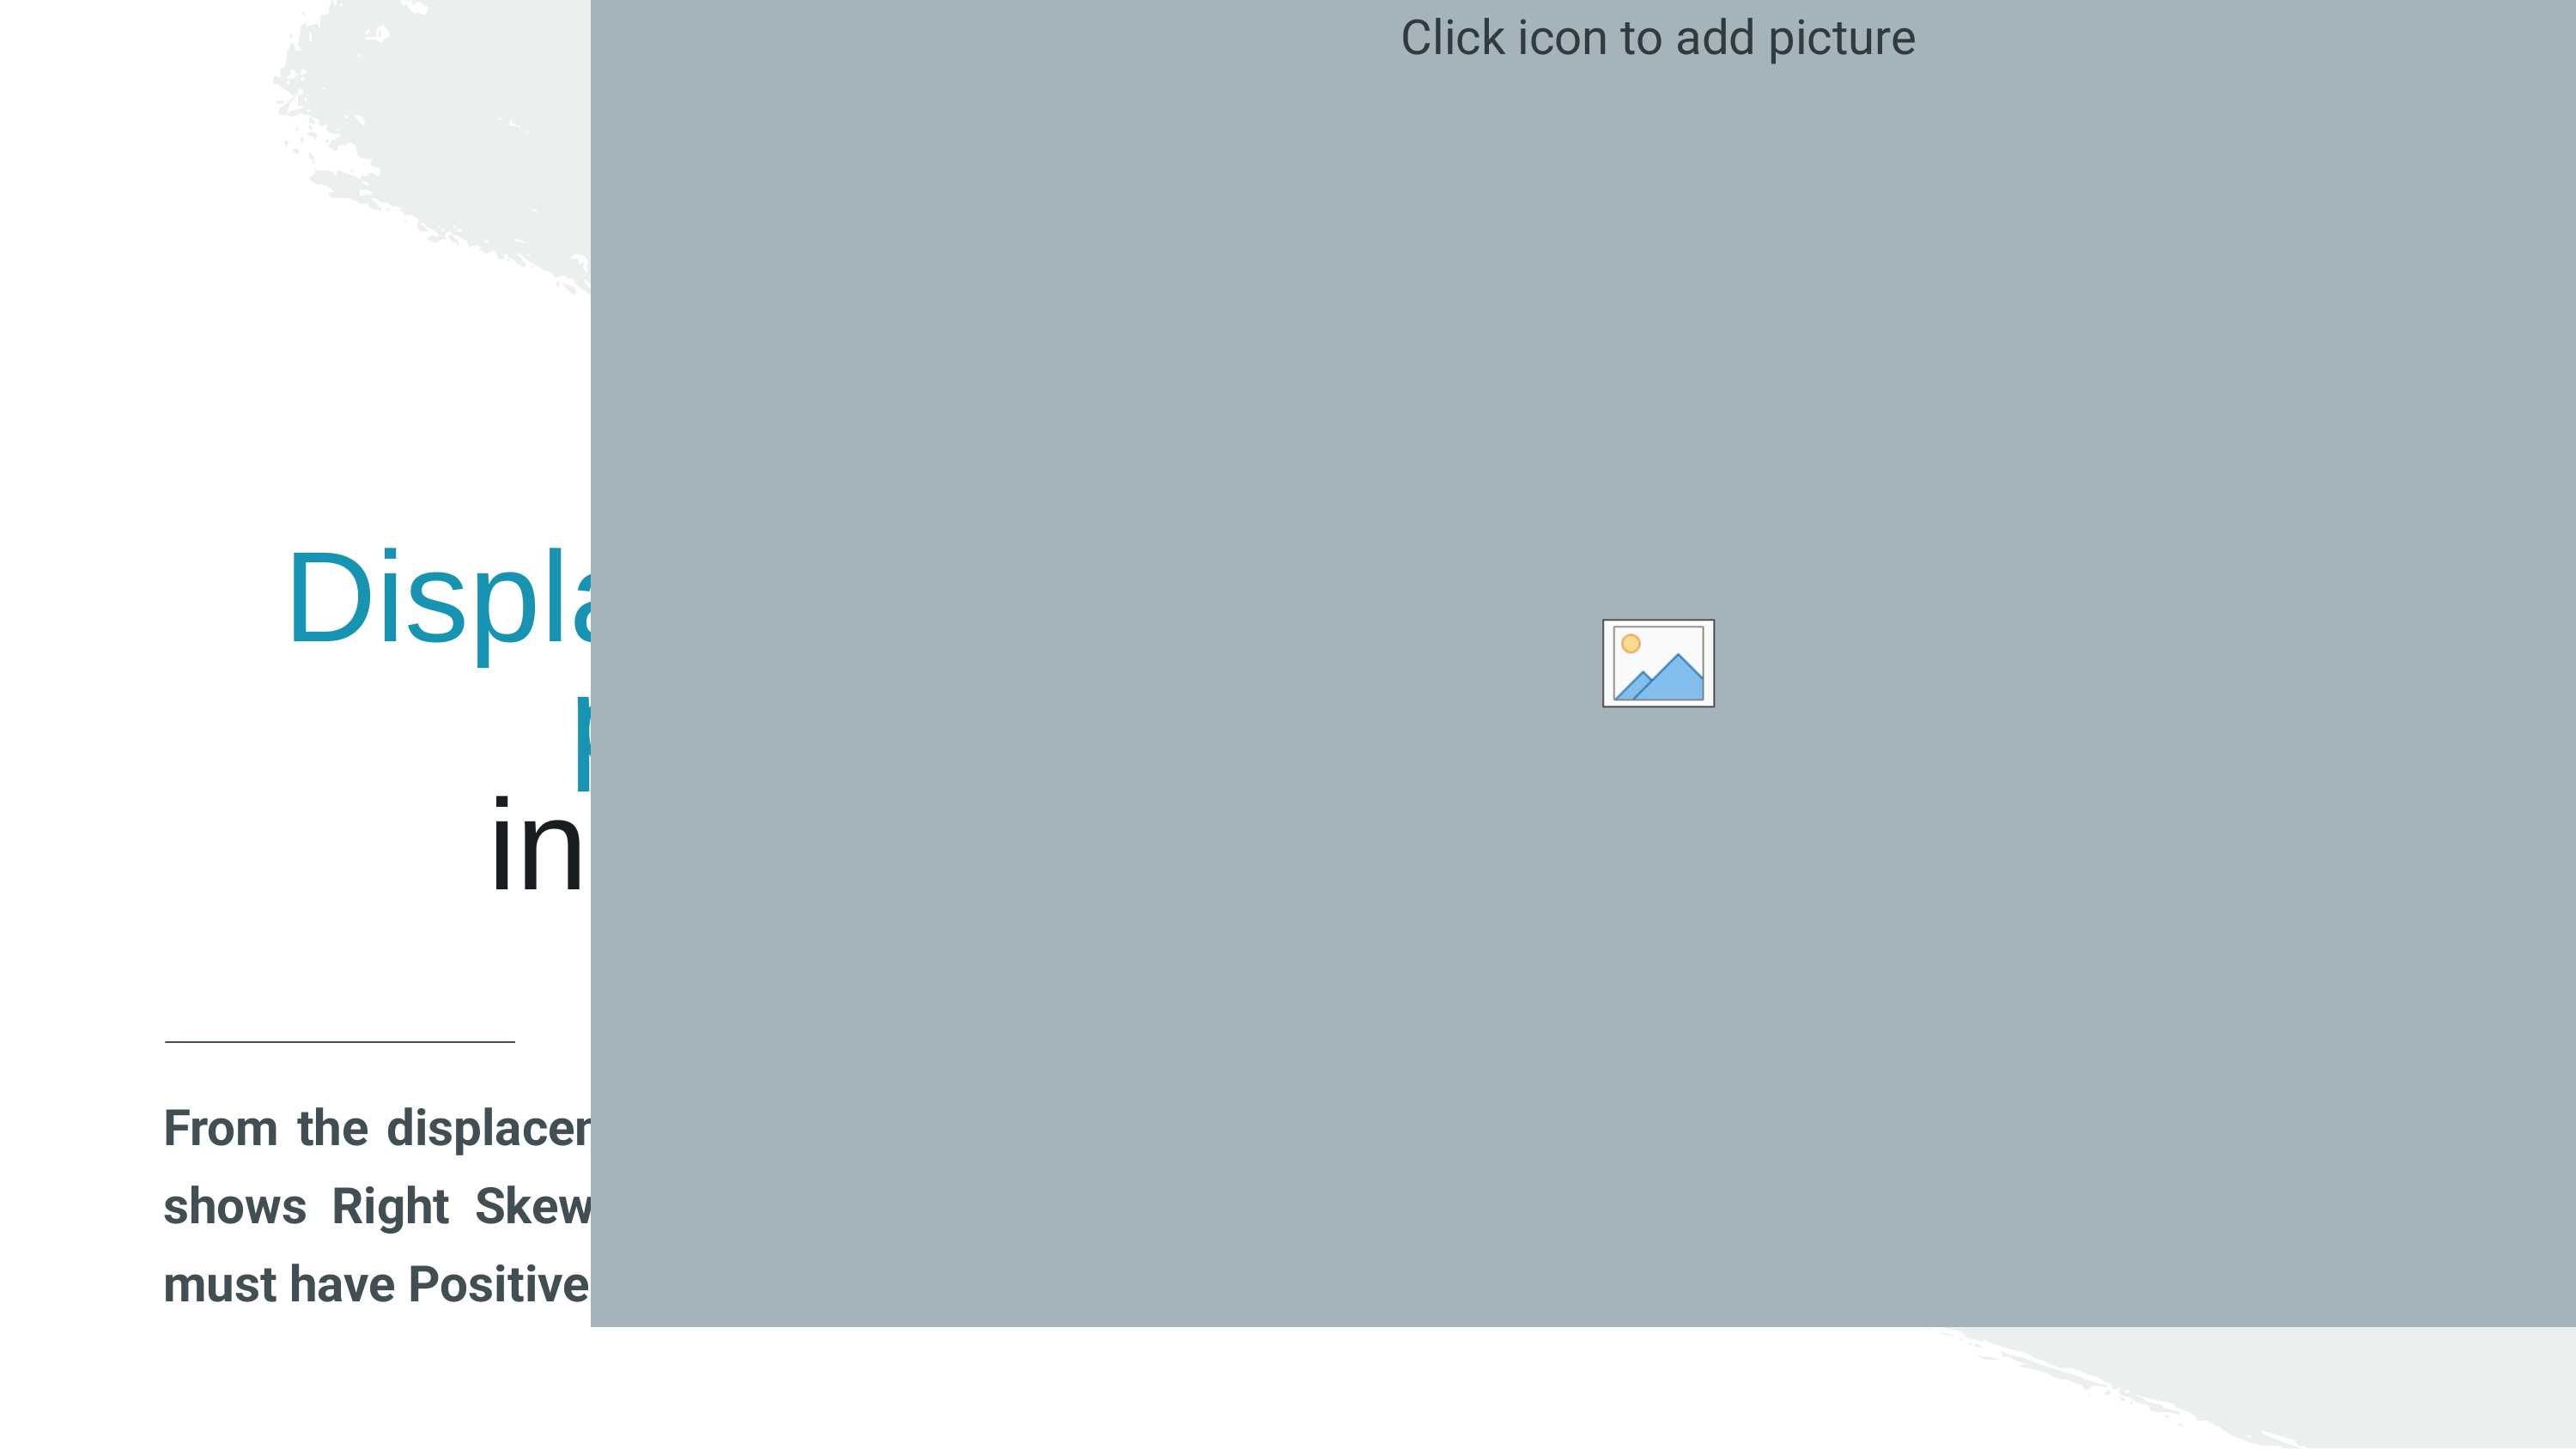

# Displacement plot insight
From the displacement graph we infer that all the columns  shows Right Skewed Distribution. Hence all the attributes must have Positive skewness.
16